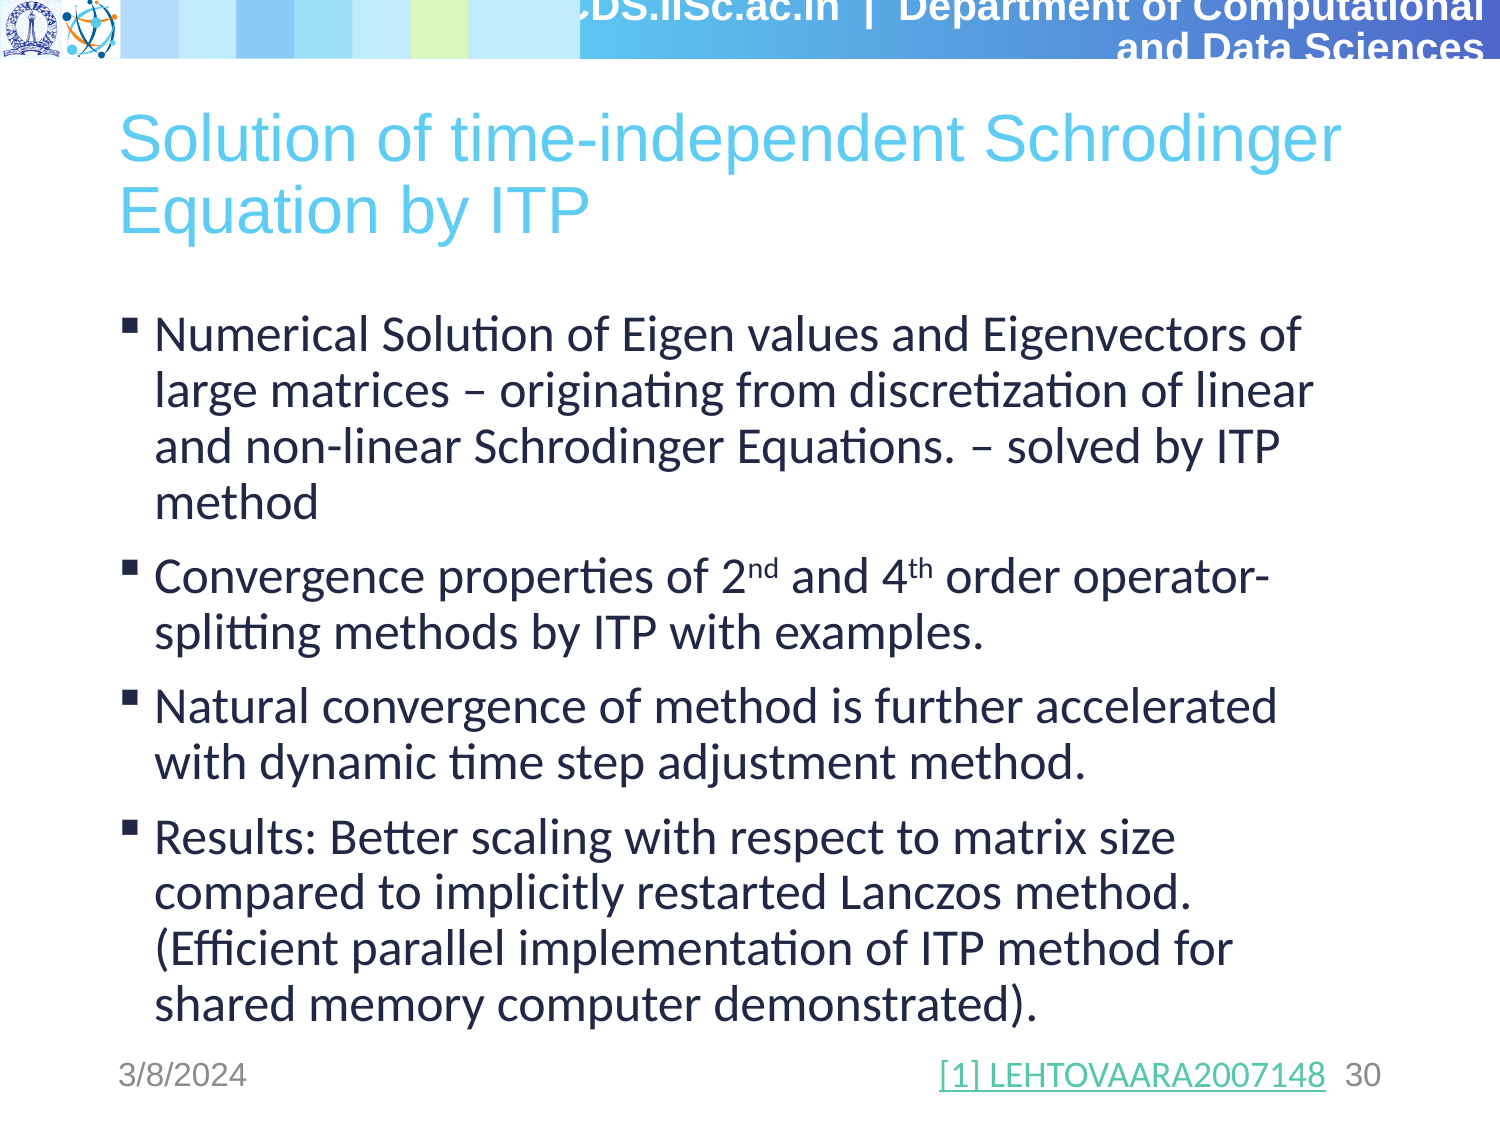

# Solution of time-independent Schrodinger Equation by ITP
Numerical Solution of Eigen values and Eigenvectors of large matrices – originating from discretization of linear and non-linear Schrodinger Equations. – solved by ITP method
Convergence properties of 2nd and 4th order operator-splitting methods by ITP with examples.
Natural convergence of method is further accelerated with dynamic time step adjustment method.
Results: Better scaling with respect to matrix size compared to implicitly restarted Lanczos method. (Efficient parallel implementation of ITP method for shared memory computer demonstrated).
[1] LEHTOVAARA2007148
3/8/2024
30